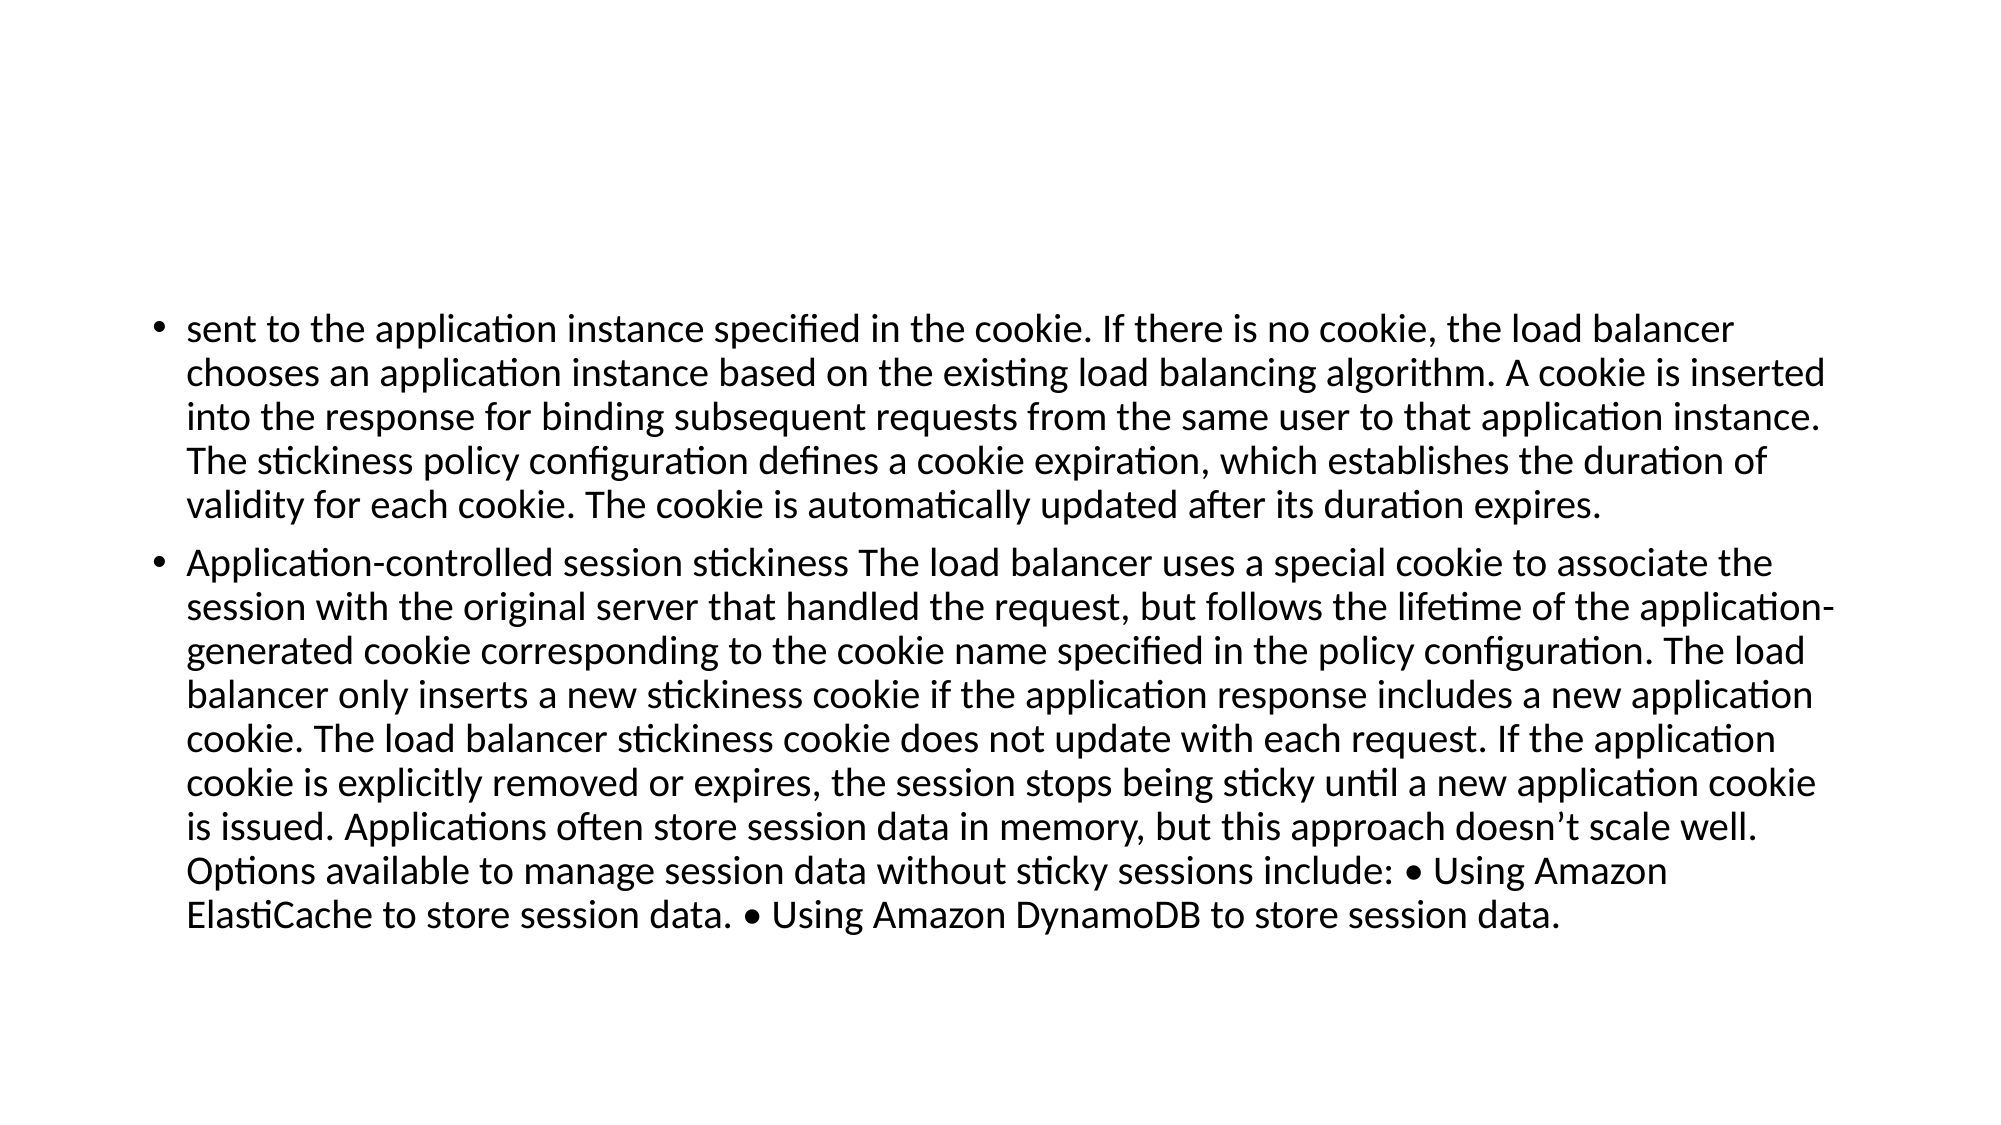

#
sent to the application instance specified in the cookie. If there is no cookie, the load balancer chooses an application instance based on the existing load balancing algorithm. A cookie is inserted into the response for binding subsequent requests from the same user to that application instance. The stickiness policy configuration defines a cookie expiration, which establishes the duration of validity for each cookie. The cookie is automatically updated after its duration expires.
Application-controlled session stickiness The load balancer uses a special cookie to associate the session with the original server that handled the request, but follows the lifetime of the application-generated cookie corresponding to the cookie name specified in the policy configuration. The load balancer only inserts a new stickiness cookie if the application response includes a new application cookie. The load balancer stickiness cookie does not update with each request. If the application cookie is explicitly removed or expires, the session stops being sticky until a new application cookie is issued. Applications often store session data in memory, but this approach doesn’t scale well. Options available to manage session data without sticky sessions include: • Using Amazon ElastiCache to store session data. • Using Amazon DynamoDB to store session data.